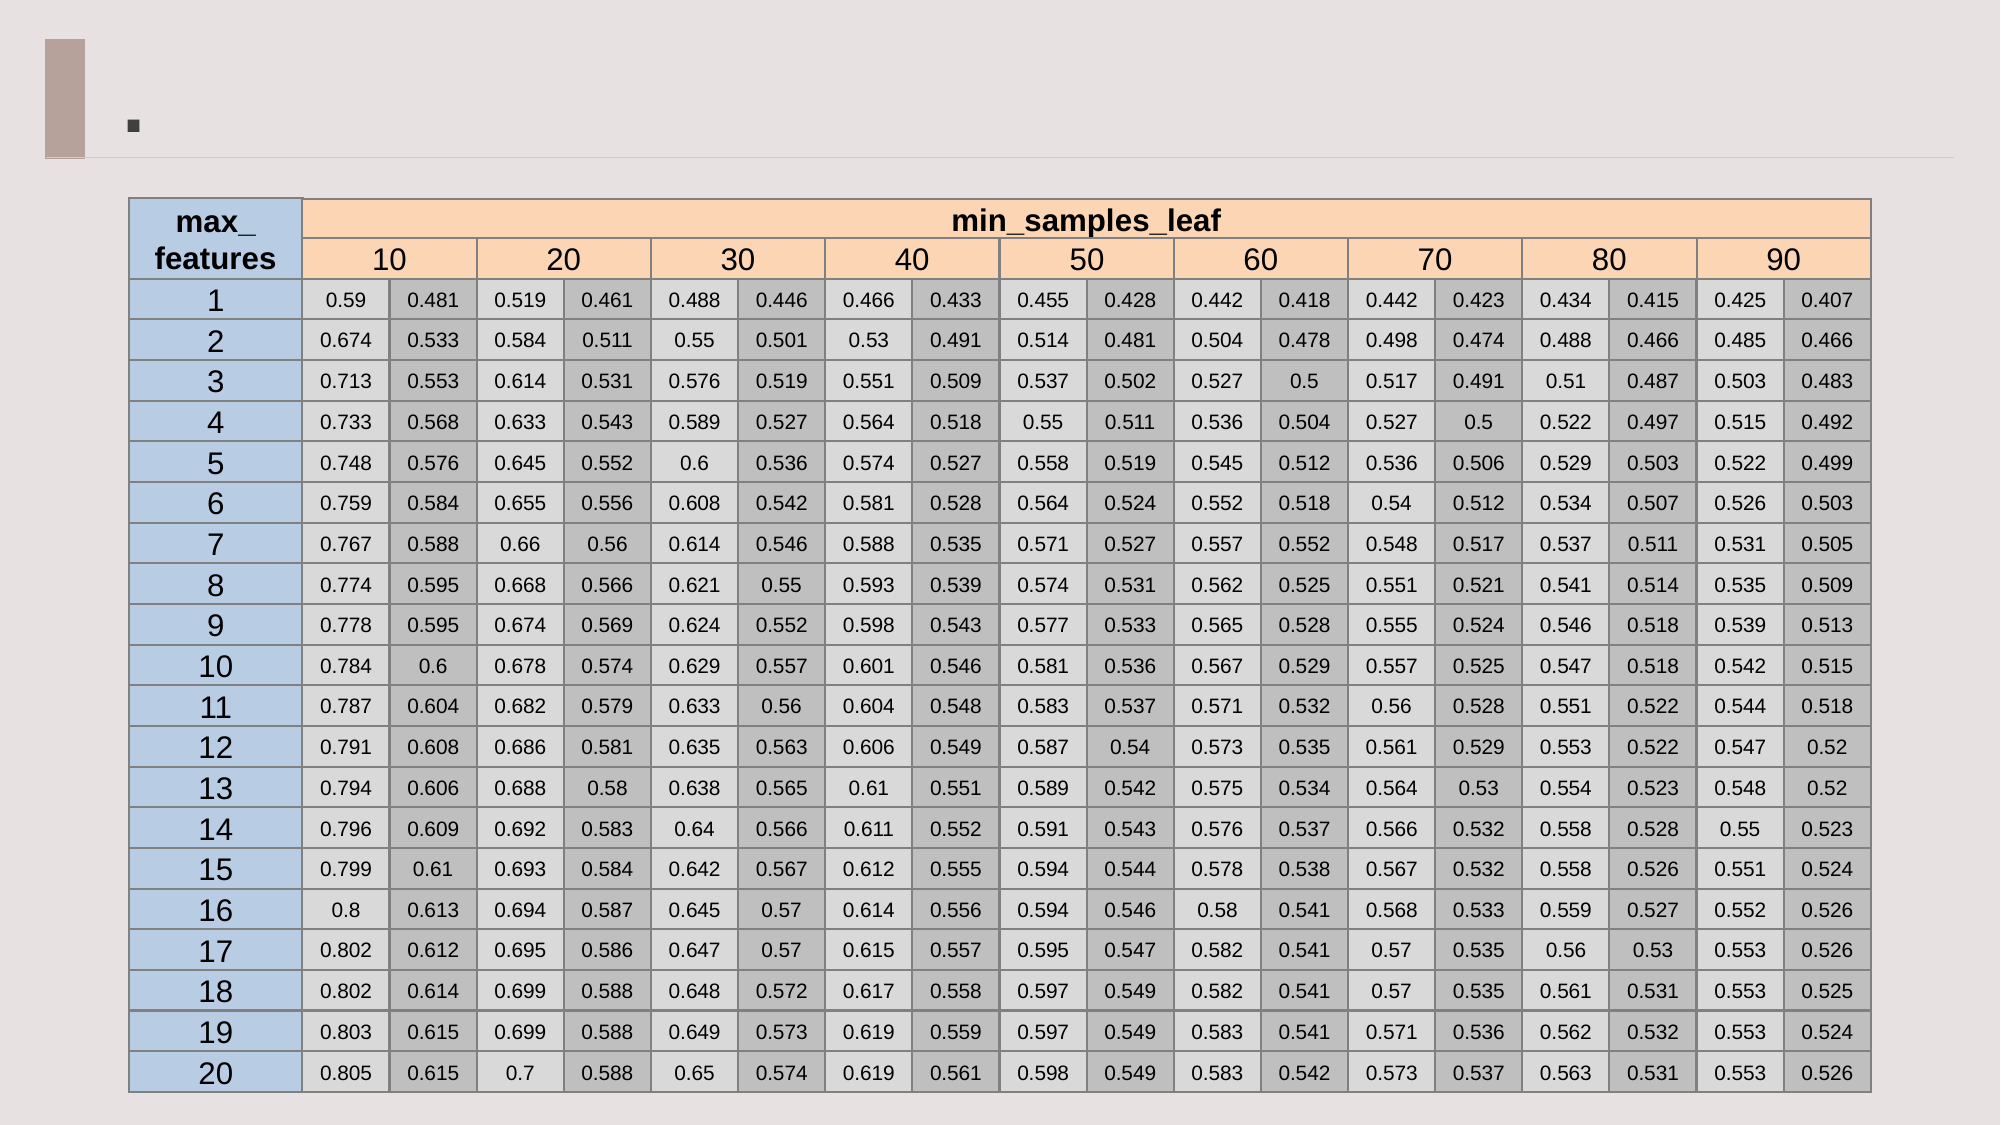

.
max_
features
min_samples_leaf
10
20
30
40
50
60
70
80
90
0.481
0.461
0.446
0.433
0.428
0.418
0.423
0.415
0.407
1
0.59
0.519
0.488
0.466
0.455
0.442
0.442
0.434
0.425
2
0.674
0.533
0.584
0.511
0.55
0.501
0.53
0.491
0.514
0.481
0.504
0.478
0.498
0.474
0.488
0.466
0.485
0.466
3
0.713
0.553
0.614
0.531
0.576
0.519
0.551
0.509
0.537
0.502
0.527
0.5
0.517
0.491
0.51
0.487
0.503
0.483
4
0.733
0.568
0.633
0.543
0.589
0.527
0.564
0.518
0.55
0.511
0.536
0.504
0.527
0.5
0.522
0.497
0.515
0.492
5
0.748
0.576
0.645
0.552
0.6
0.536
0.574
0.527
0.558
0.519
0.545
0.512
0.536
0.506
0.529
0.503
0.522
0.499
6
0.759
0.584
0.655
0.556
0.608
0.542
0.581
0.528
0.564
0.524
0.552
0.518
0.54
0.512
0.534
0.507
0.526
0.503
7
0.767
0.588
0.66
0.56
0.614
0.546
0.588
0.535
0.571
0.527
0.557
0.552
0.548
0.517
0.537
0.511
0.531
0.505
8
0.774
0.595
0.668
0.566
0.621
0.55
0.593
0.539
0.574
0.531
0.562
0.525
0.551
0.521
0.541
0.514
0.535
0.509
9
0.778
0.595
0.674
0.569
0.624
0.552
0.598
0.543
0.577
0.533
0.565
0.528
0.555
0.524
0.546
0.518
0.539
0.513
10
0.784
0.6
0.678
0.574
0.629
0.557
0.601
0.546
0.581
0.536
0.567
0.529
0.557
0.525
0.547
0.518
0.542
0.515
11
0.787
0.604
0.682
0.579
0.633
0.56
0.604
0.548
0.583
0.537
0.571
0.532
0.56
0.528
0.551
0.522
0.544
0.518
0.561
12
0.791
0.608
0.686
0.581
0.635
0.563
0.606
0.549
0.587
0.54
0.573
0.535
0.529
0.553
0.522
0.547
0.52
13
0.794
0.606
0.688
0.58
0.638
0.565
0.61
0.551
0.589
0.542
0.575
0.534
0.564
0.53
0.554
0.523
0.548
0.52
14
0.796
0.609
0.692
0.583
0.64
0.566
0.611
0.552
0.591
0.543
0.576
0.537
0.566
0.532
0.558
0.528
0.55
0.523
15
0.799
0.61
0.693
0.584
0.642
0.567
0.612
0.555
0.594
0.544
0.578
0.538
0.567
0.532
0.558
0.526
0.551
0.524
16
0.8
0.613
0.694
0.587
0.645
0.57
0.614
0.556
0.594
0.546
0.58
0.541
0.568
0.533
0.559
0.527
0.552
0.526
17
0.802
0.612
0.695
0.586
0.647
0.57
0.615
0.557
0.595
0.547
0.582
0.541
0.57
0.535
0.56
0.53
0.553
0.526
0.614
18
0.802
0.699
0.588
0.648
0.572
0.617
0.558
0.597
0.549
0.582
0.541
0.57
0.535
0.561
0.531
0.553
0.525
19
0.803
0.615
0.699
0.588
0.649
0.573
0.619
0.559
0.597
0.549
0.583
0.541
0.571
0.536
0.562
0.532
0.553
0.524
20
0.805
0.615
0.7
0.588
0.65
0.574
0.619
0.561
0.598
0.549
0.583
0.542
0.573
0.537
0.563
0.531
0.553
0.526